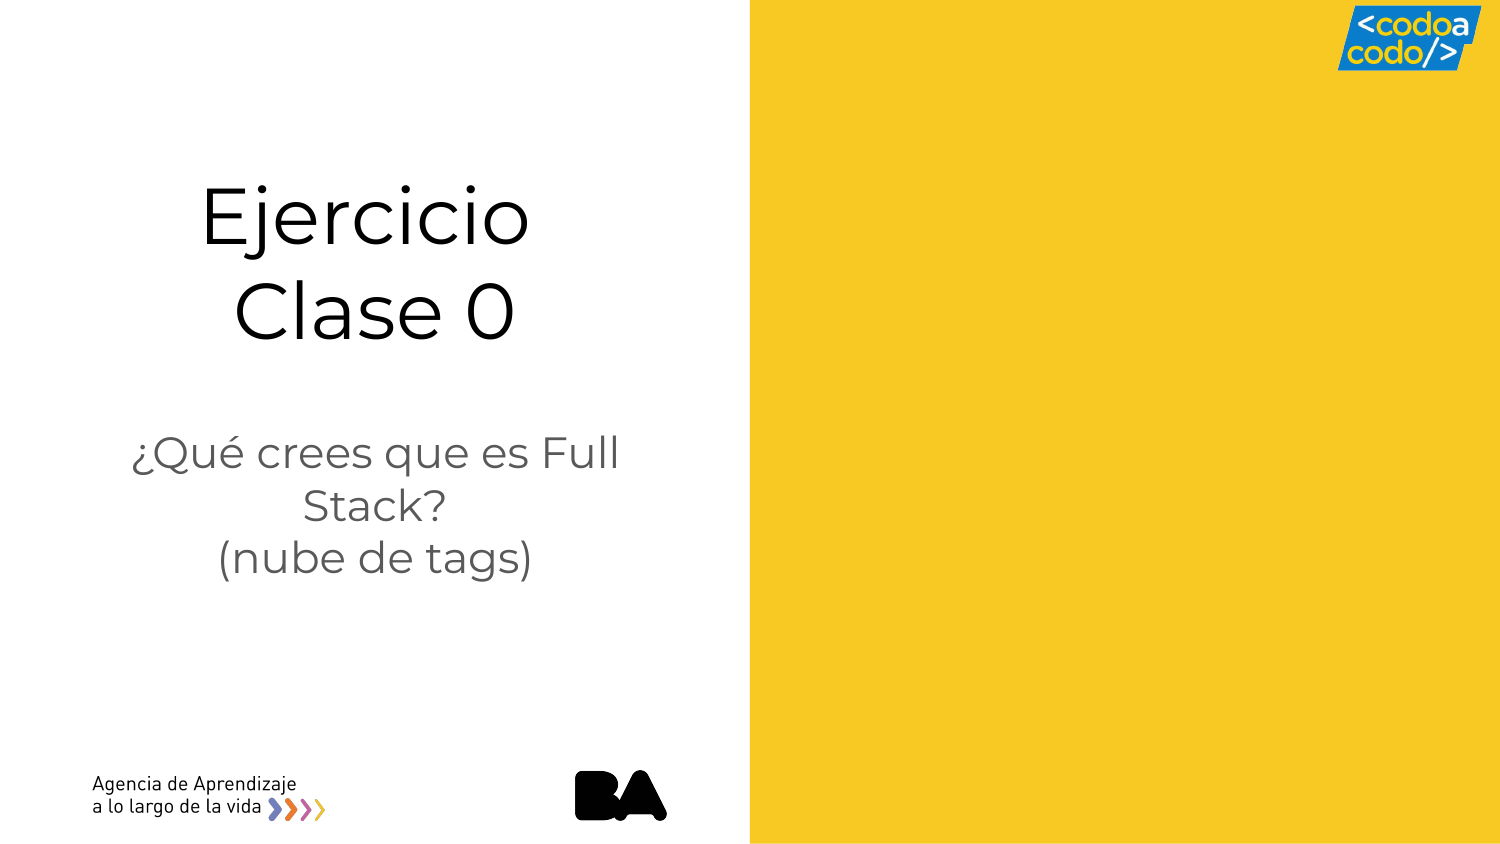

# Ejercicio
Clase 0
¿Qué crees que es Full Stack?
(nube de tags)